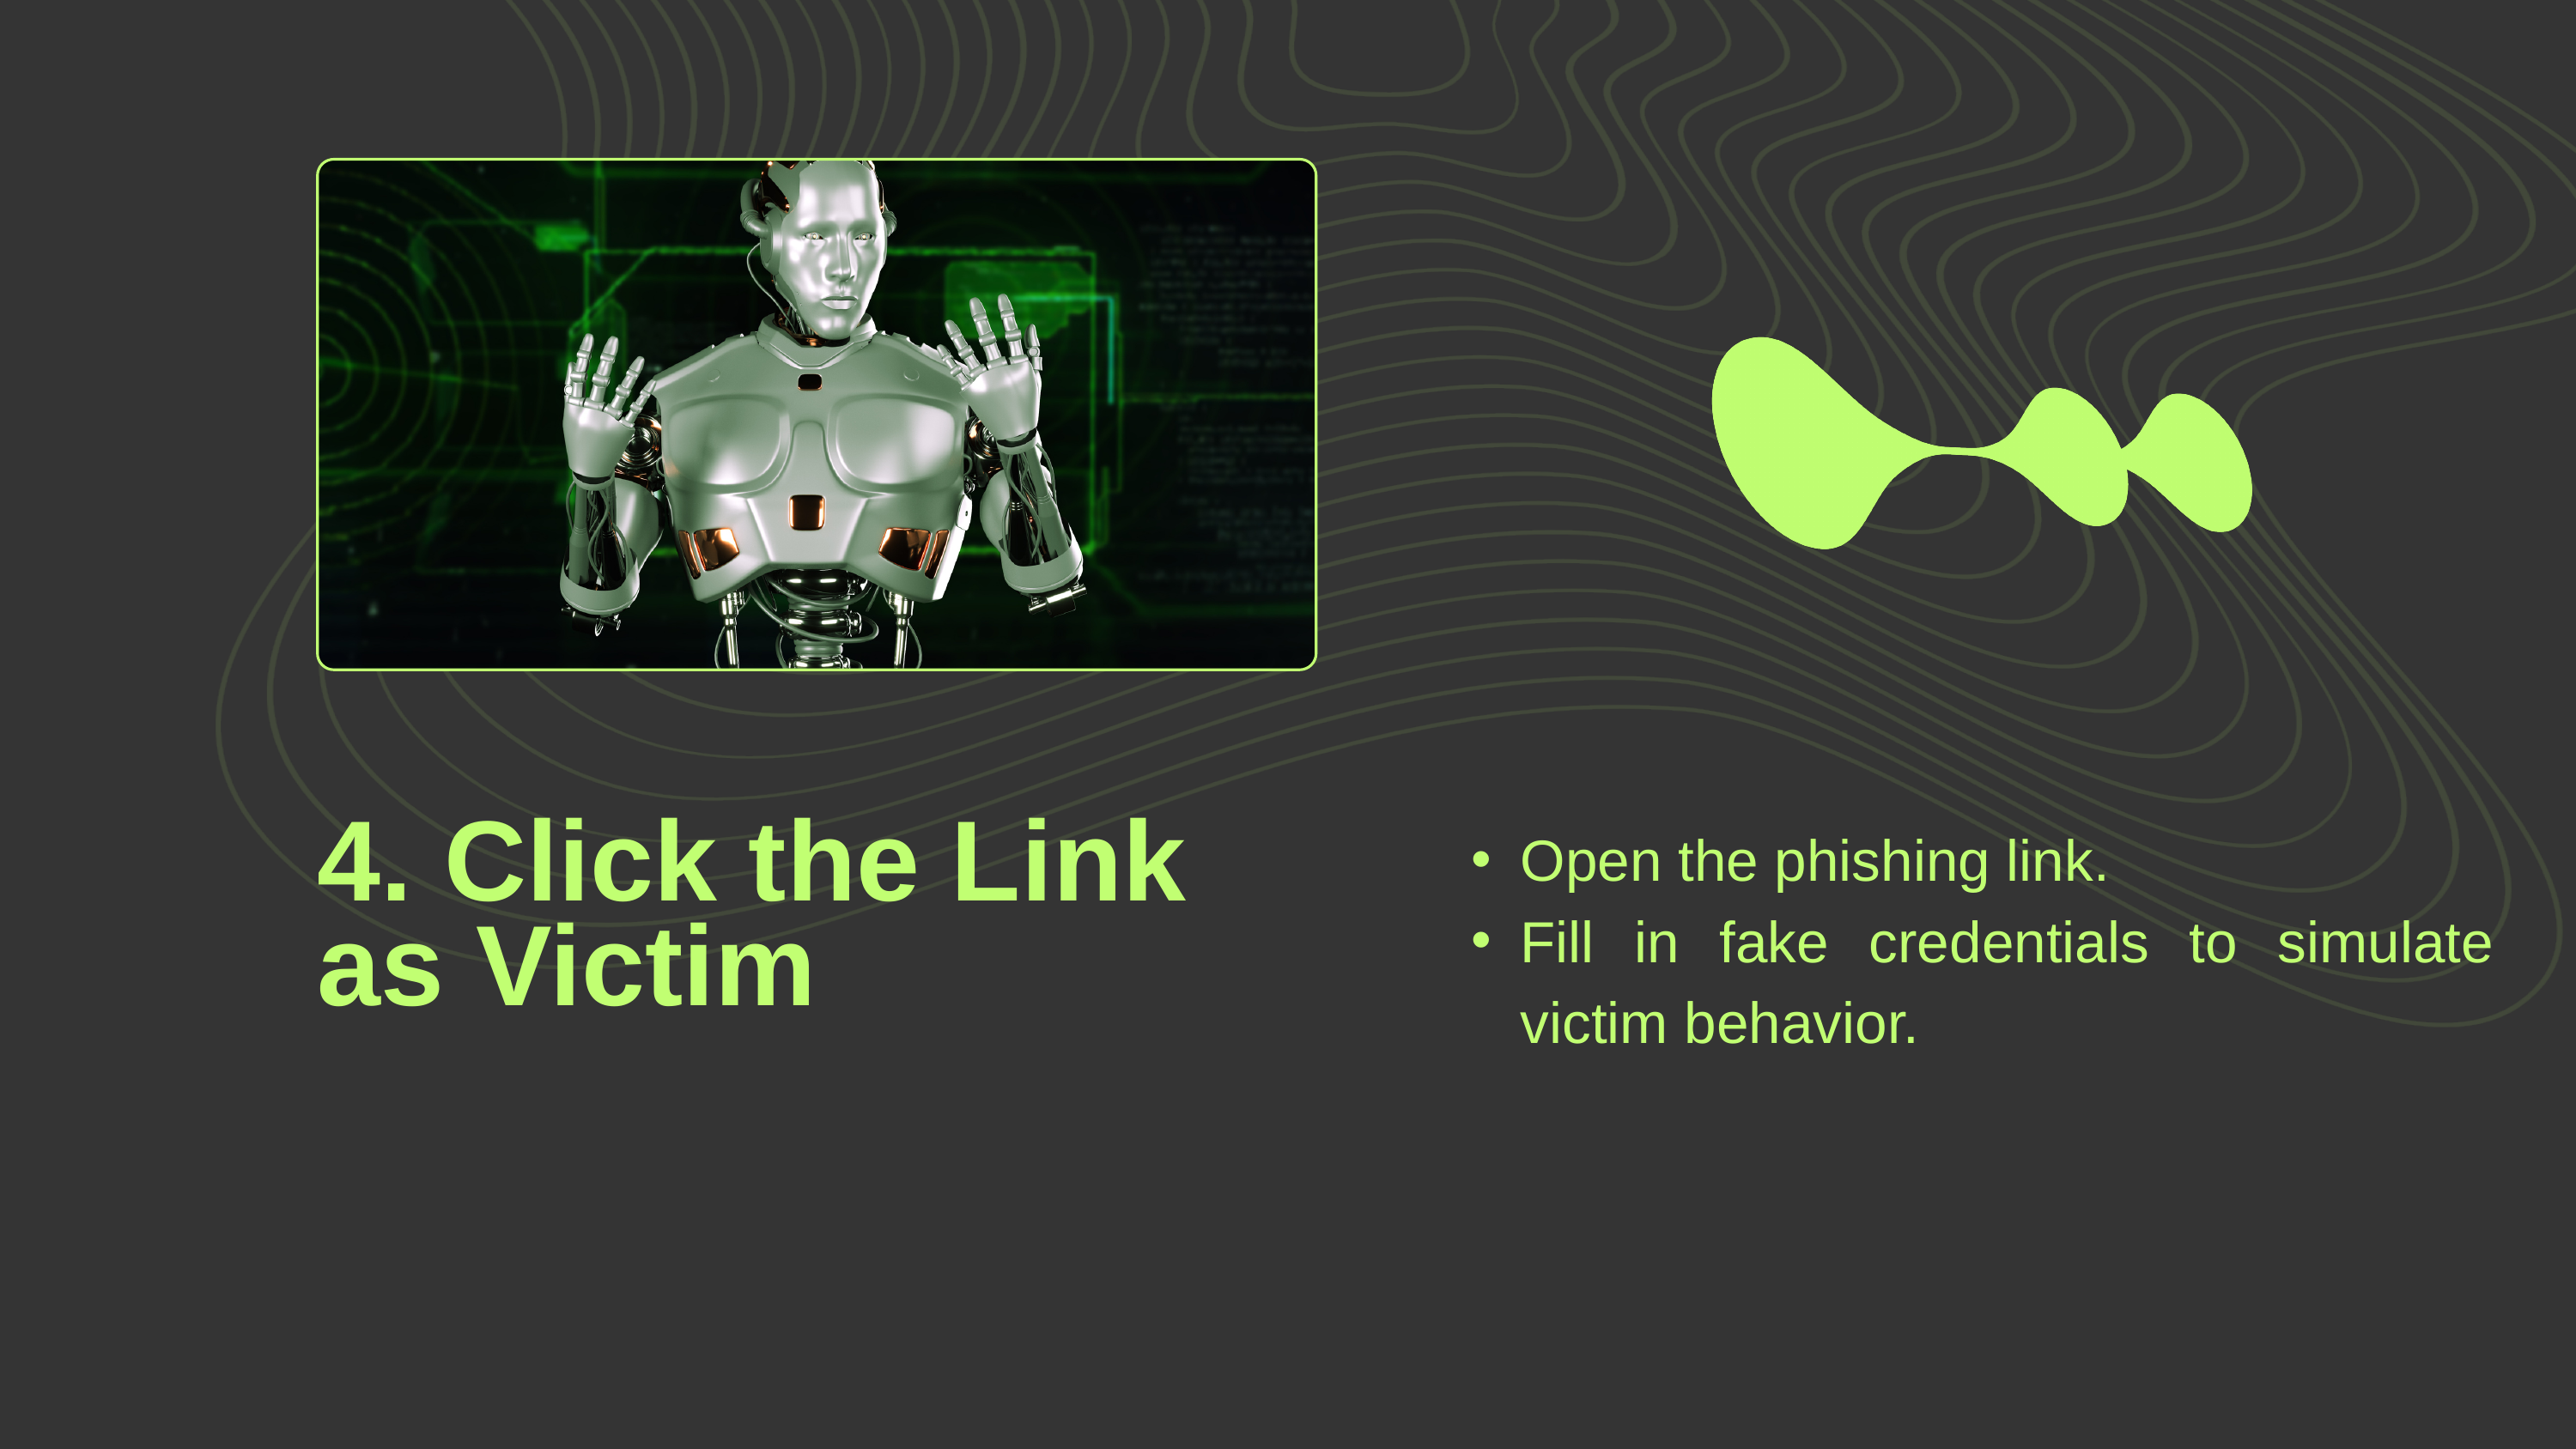

Open the phishing link.
Fill in fake credentials to simulate victim behavior.

4. Click the Link as Victim